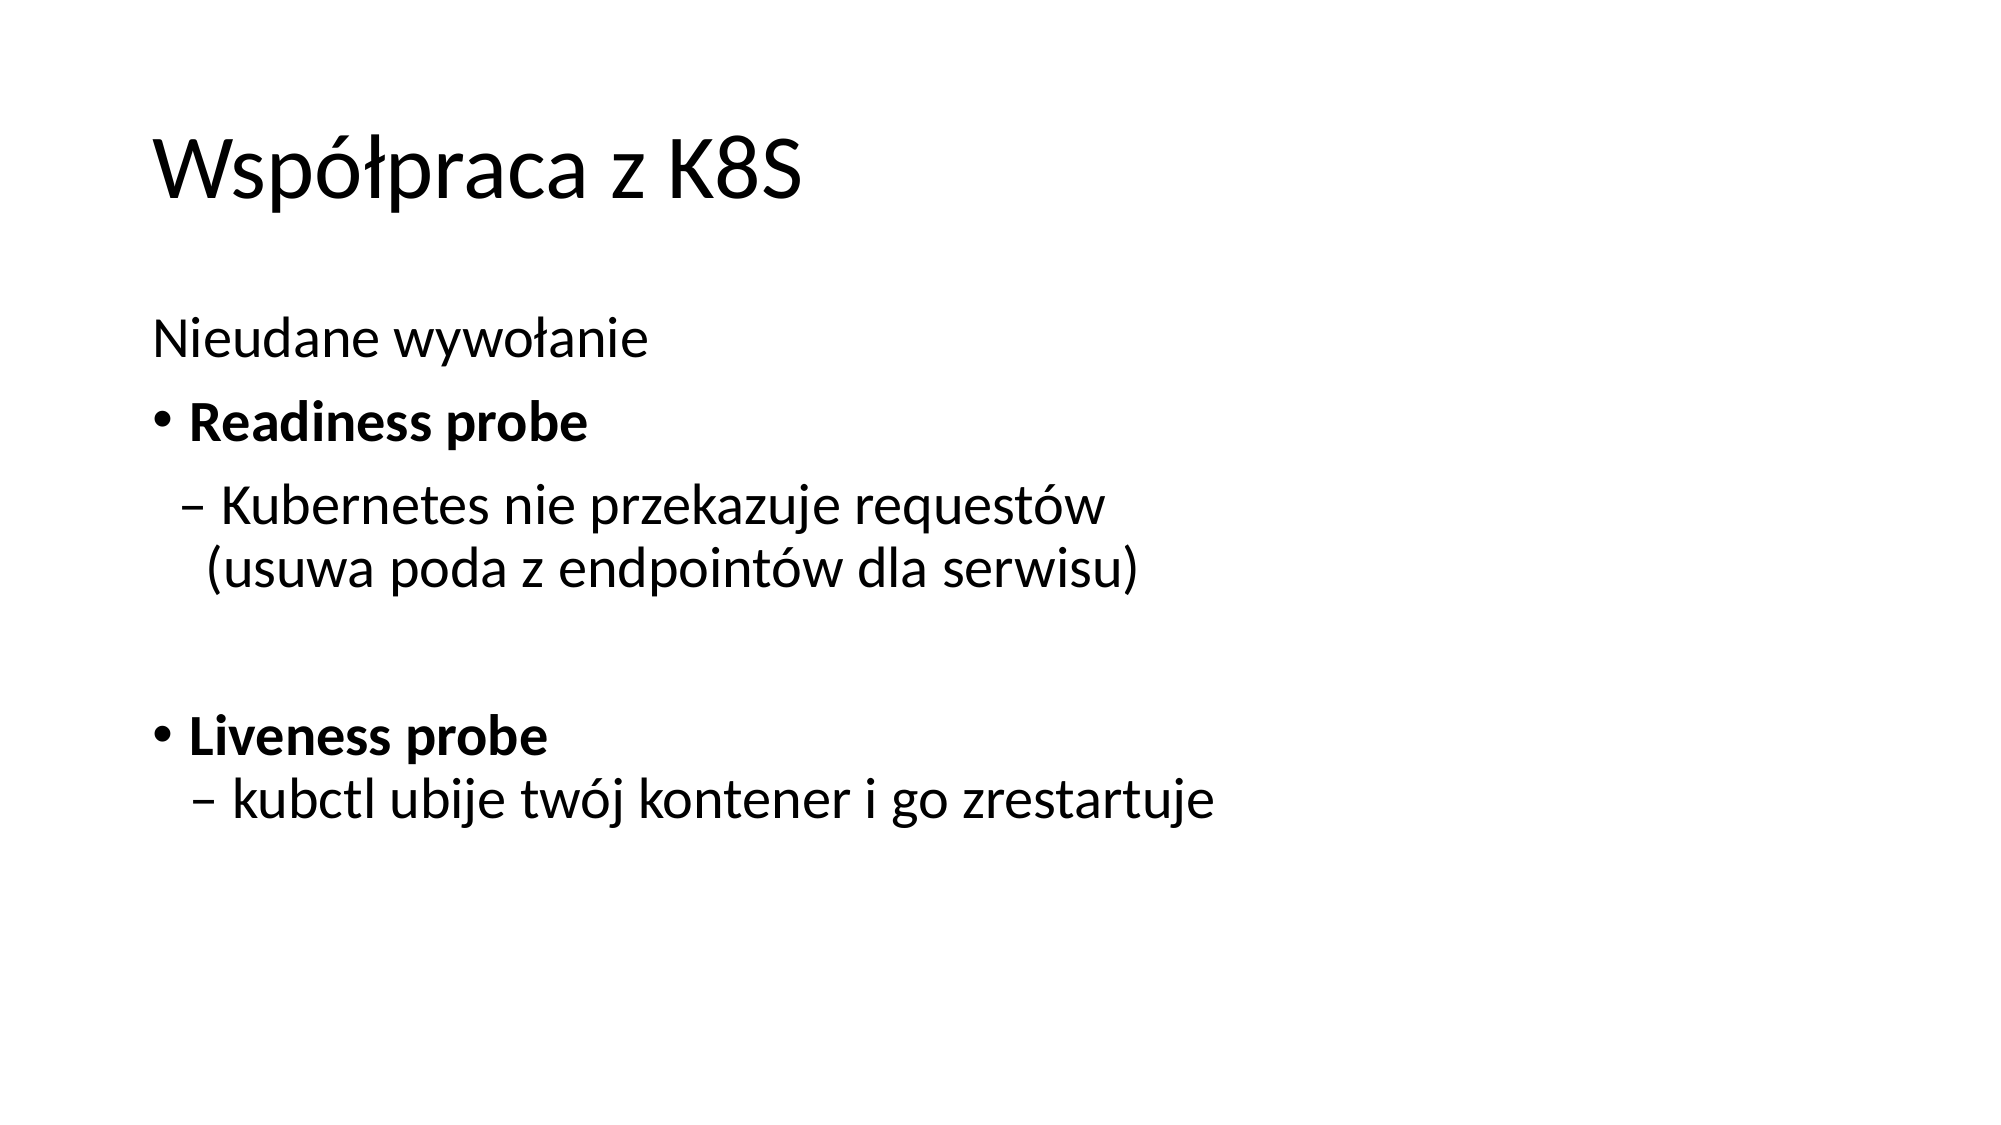

# Współpraca z K8S
Nieudane wywołanie
Readiness probe
  – Kubernetes nie przekazuje requestów
    (usuwa poda z endpointów dla serwisu)

Liveness probe
– kubctl ubije twój kontener i go zrestartuje